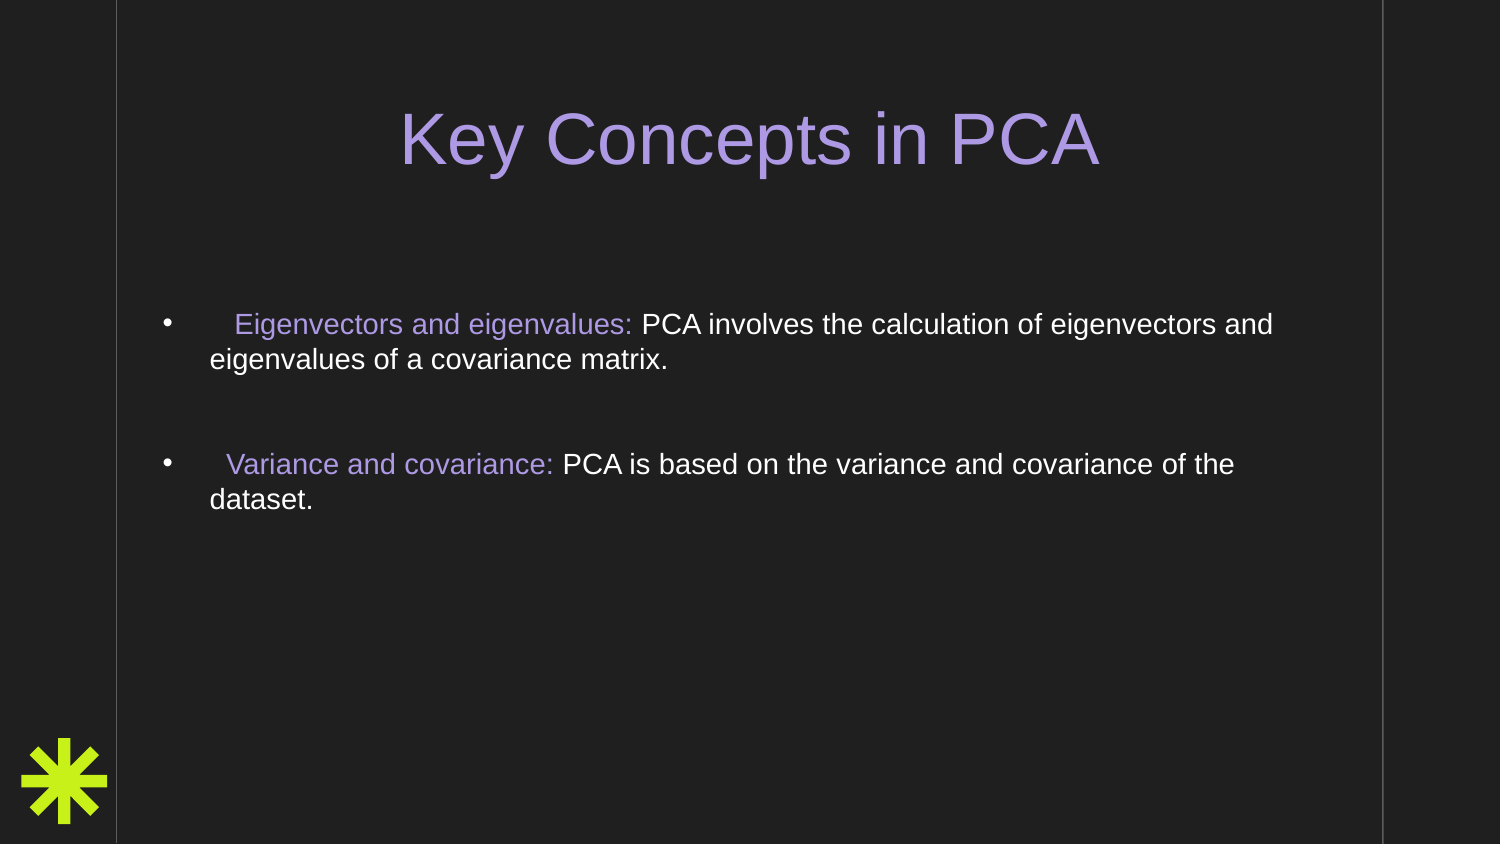

# Key Concepts in PCA
   Eigenvectors and eigenvalues: PCA involves the calculation of eigenvectors and eigenvalues of a covariance matrix.

  Variance and covariance: PCA is based on the variance and covariance of the dataset.